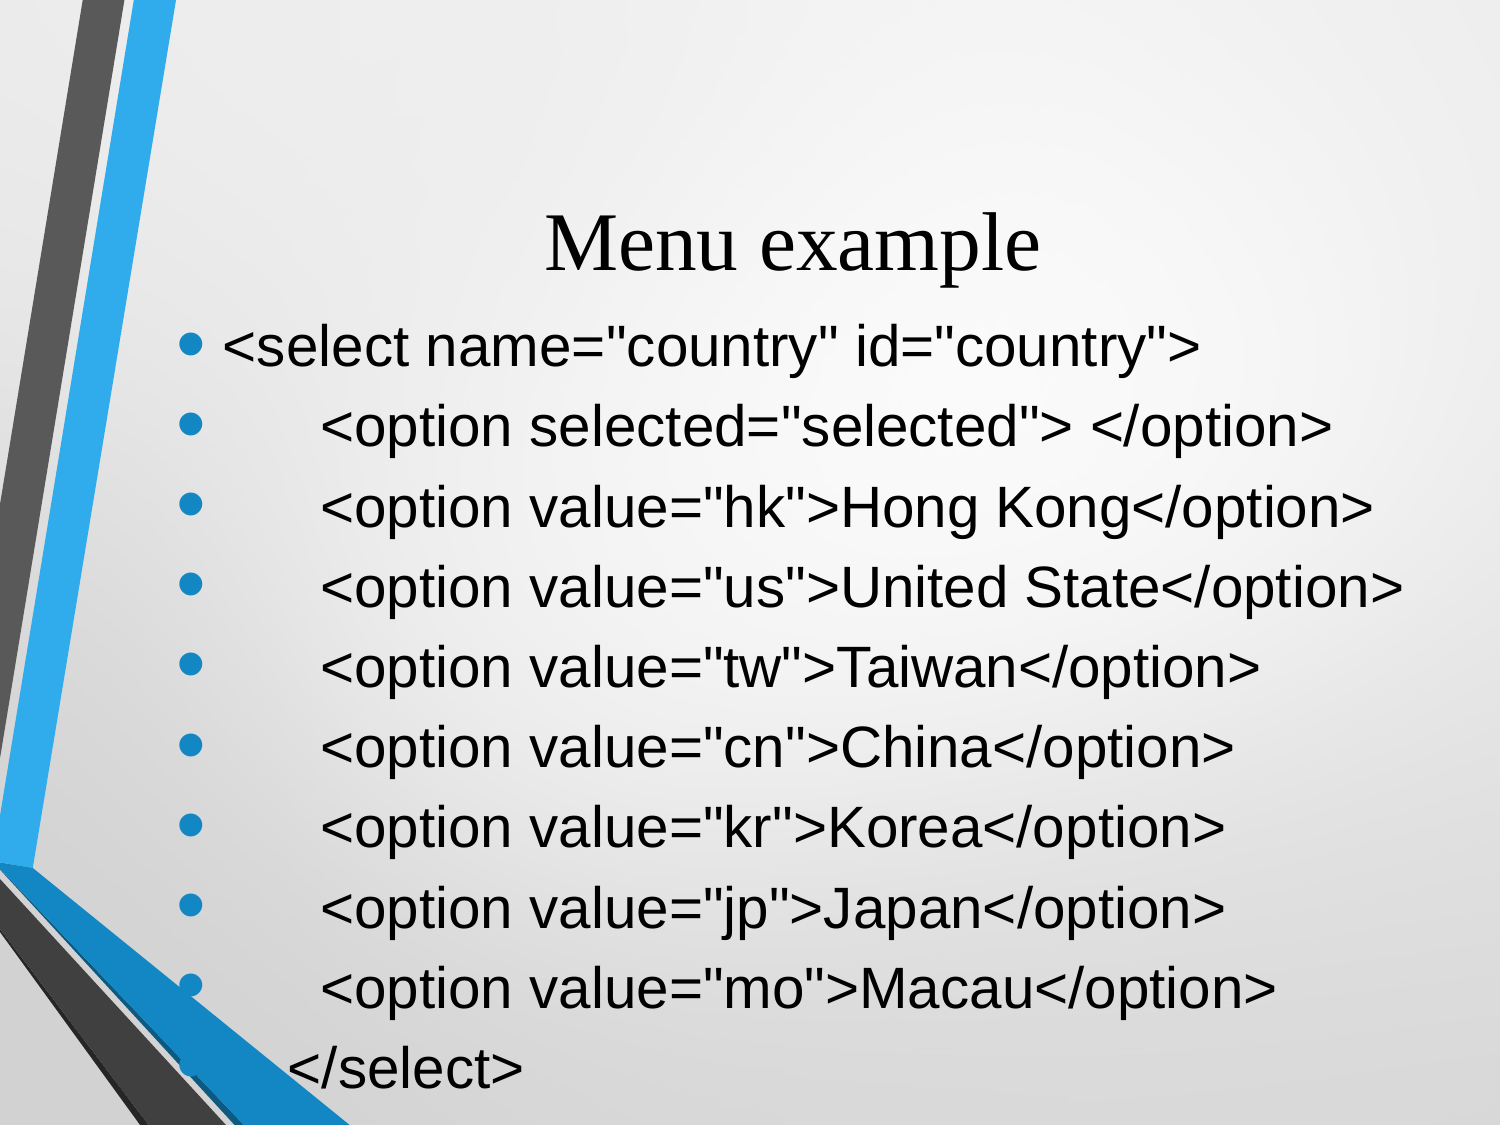

# Menu example
<select name="country" id="country">
      <option selected="selected"> </option>
      <option value="hk">Hong Kong</option>
      <option value="us">United State</option>
      <option value="tw">Taiwan</option>
      <option value="cn">China</option>
      <option value="kr">Korea</option>
      <option value="jp">Japan</option>
      <option value="mo">Macau</option>
    </select>